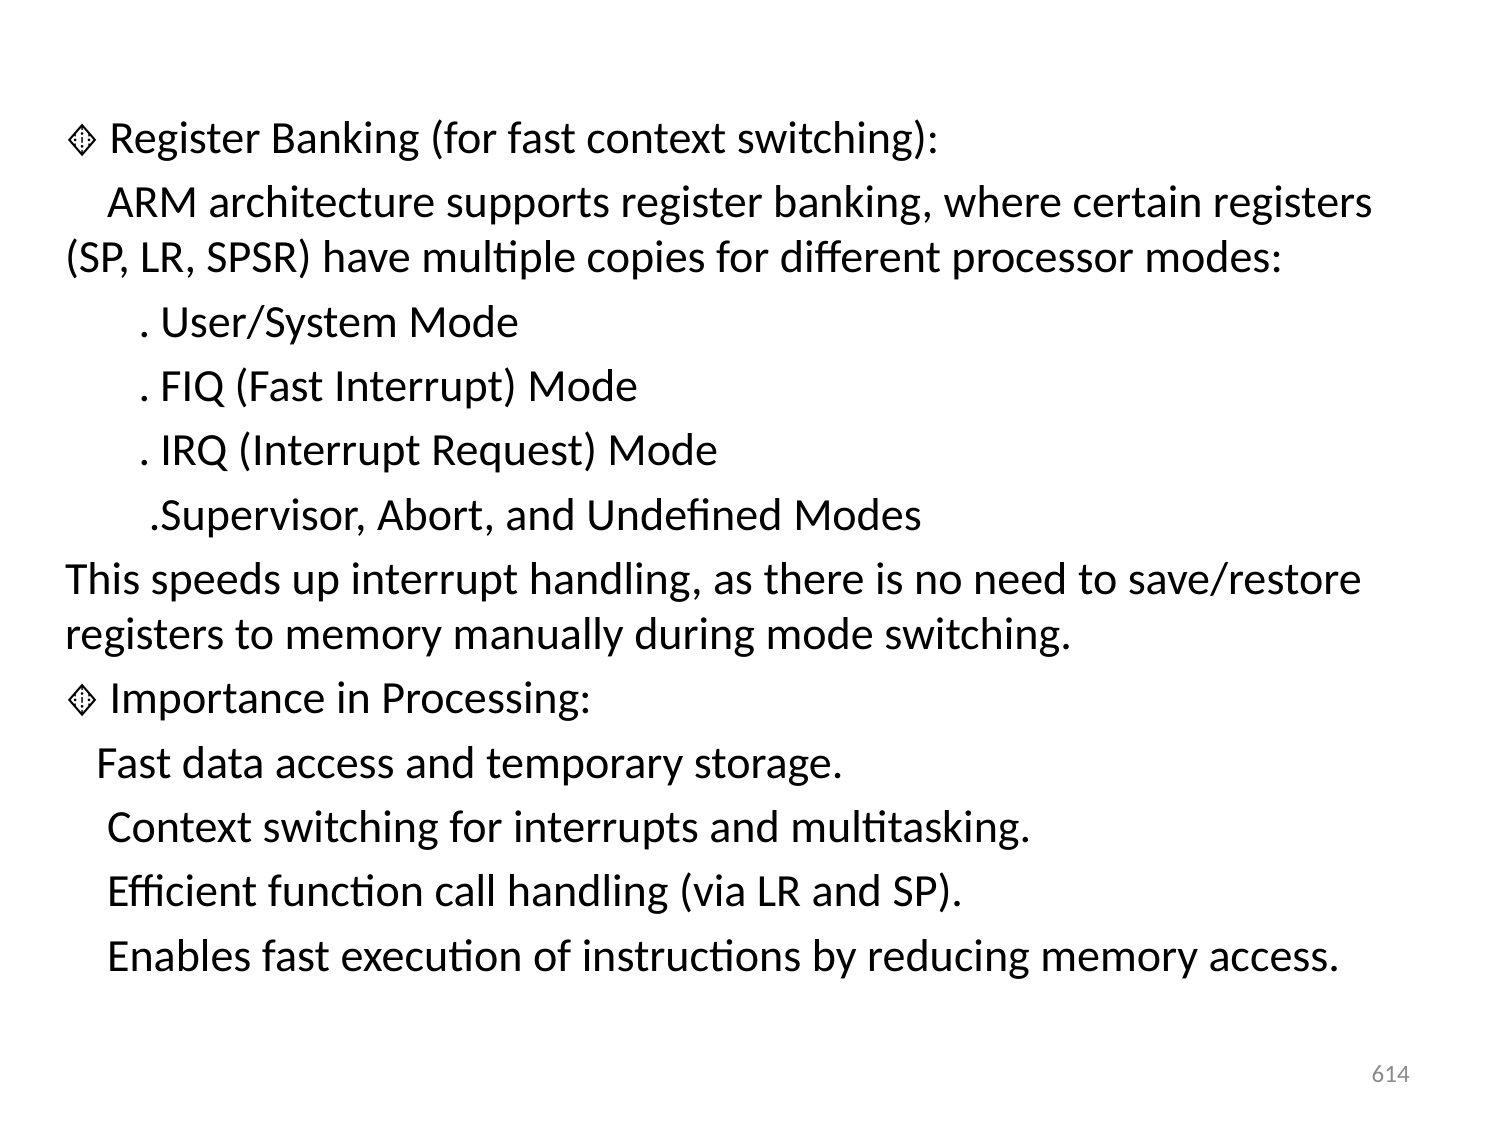

🔸 Register Banking (for fast context switching):
    ARM architecture supports register banking, where certain registers (SP, LR, SPSR) have multiple copies for different processor modes:
       . User/System Mode
       . FIQ (Fast Interrupt) Mode
       . IRQ (Interrupt Request) Mode
        .Supervisor, Abort, and Undefined Modes
This speeds up interrupt handling, as there is no need to save/restore registers to memory manually during mode switching.
🔸 Importance in Processing:
   Fast data access and temporary storage.
    Context switching for interrupts and multitasking.
    Efficient function call handling (via LR and SP).
    Enables fast execution of instructions by reducing memory access.

614